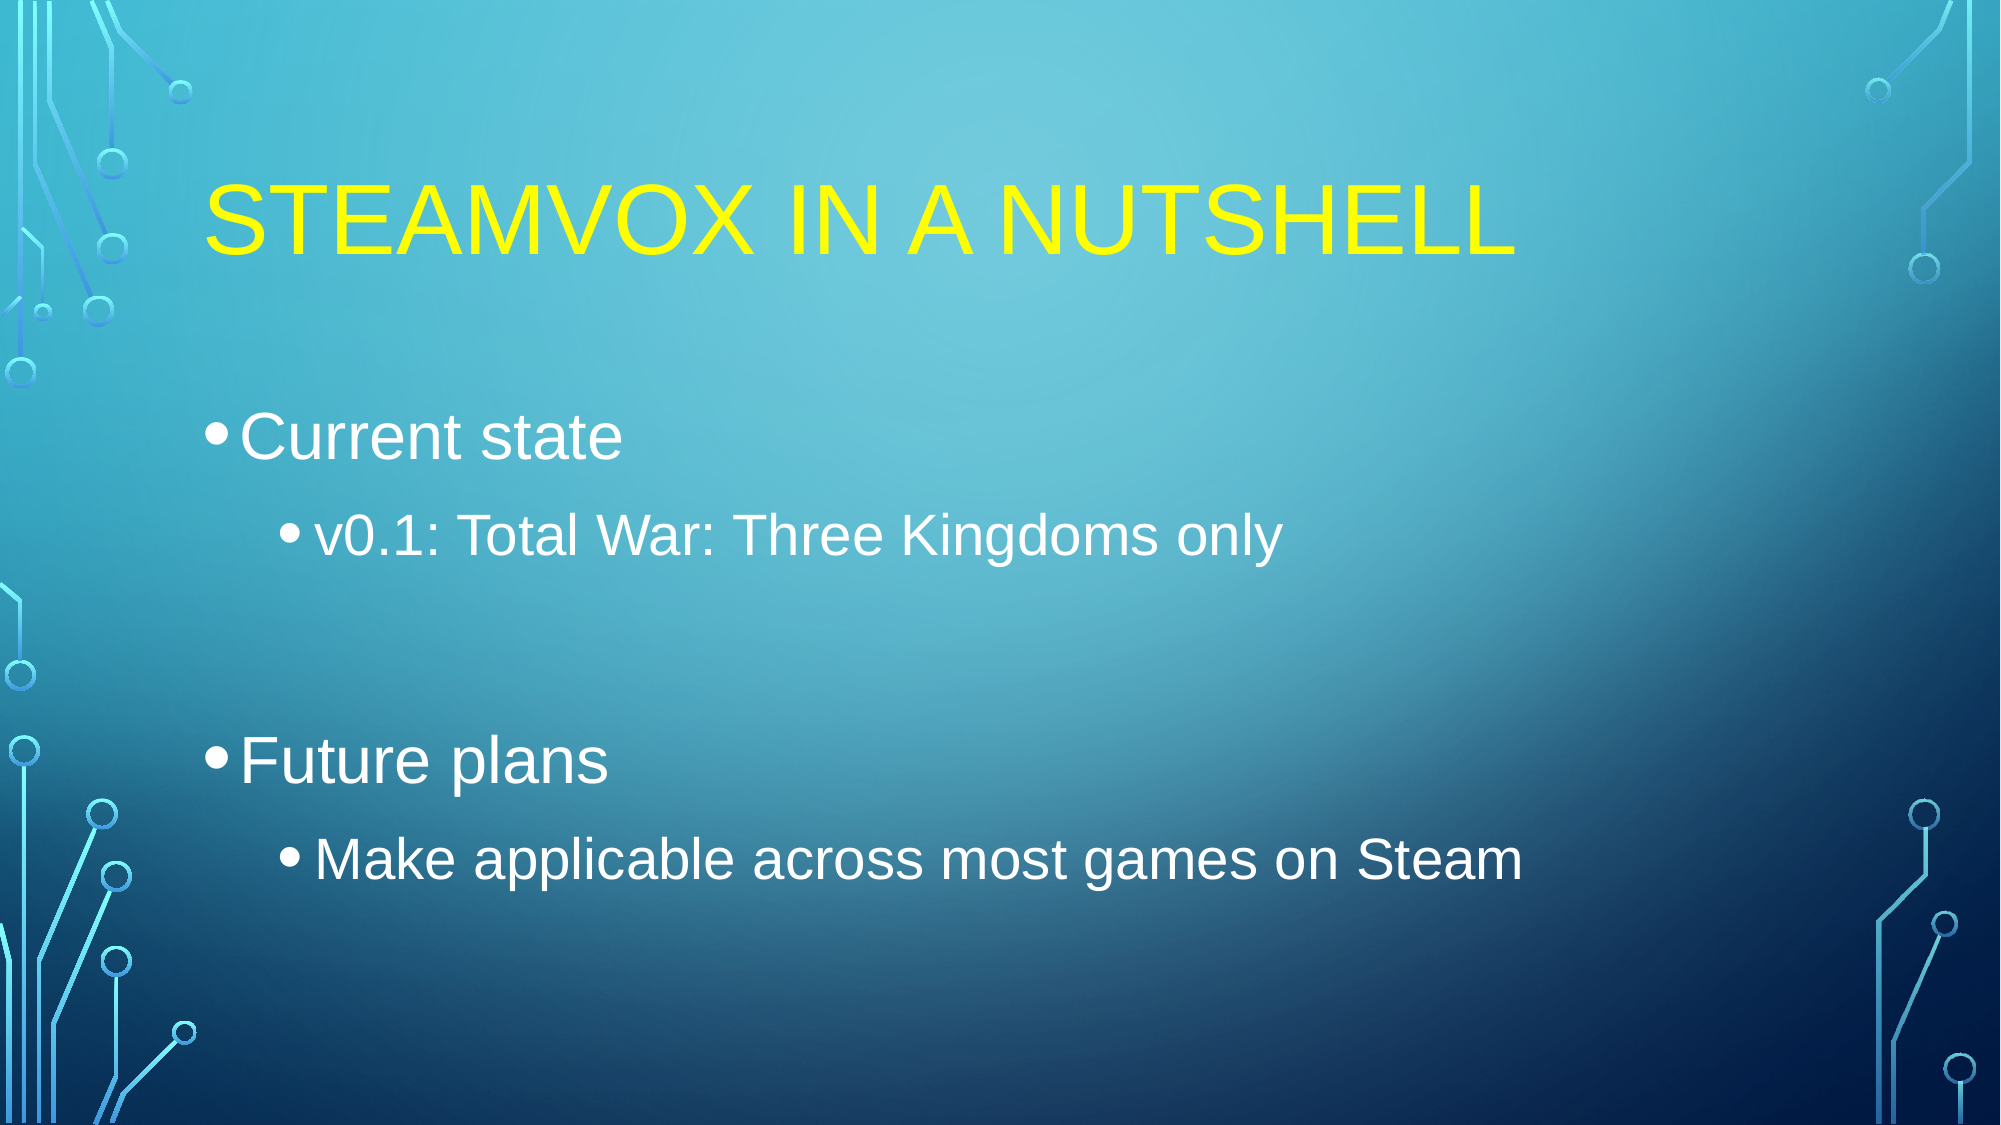

# SteamVox in a nutshell
Current state
v0.1: Total War: Three Kingdoms only

Future plans
Make applicable across most games on Steam